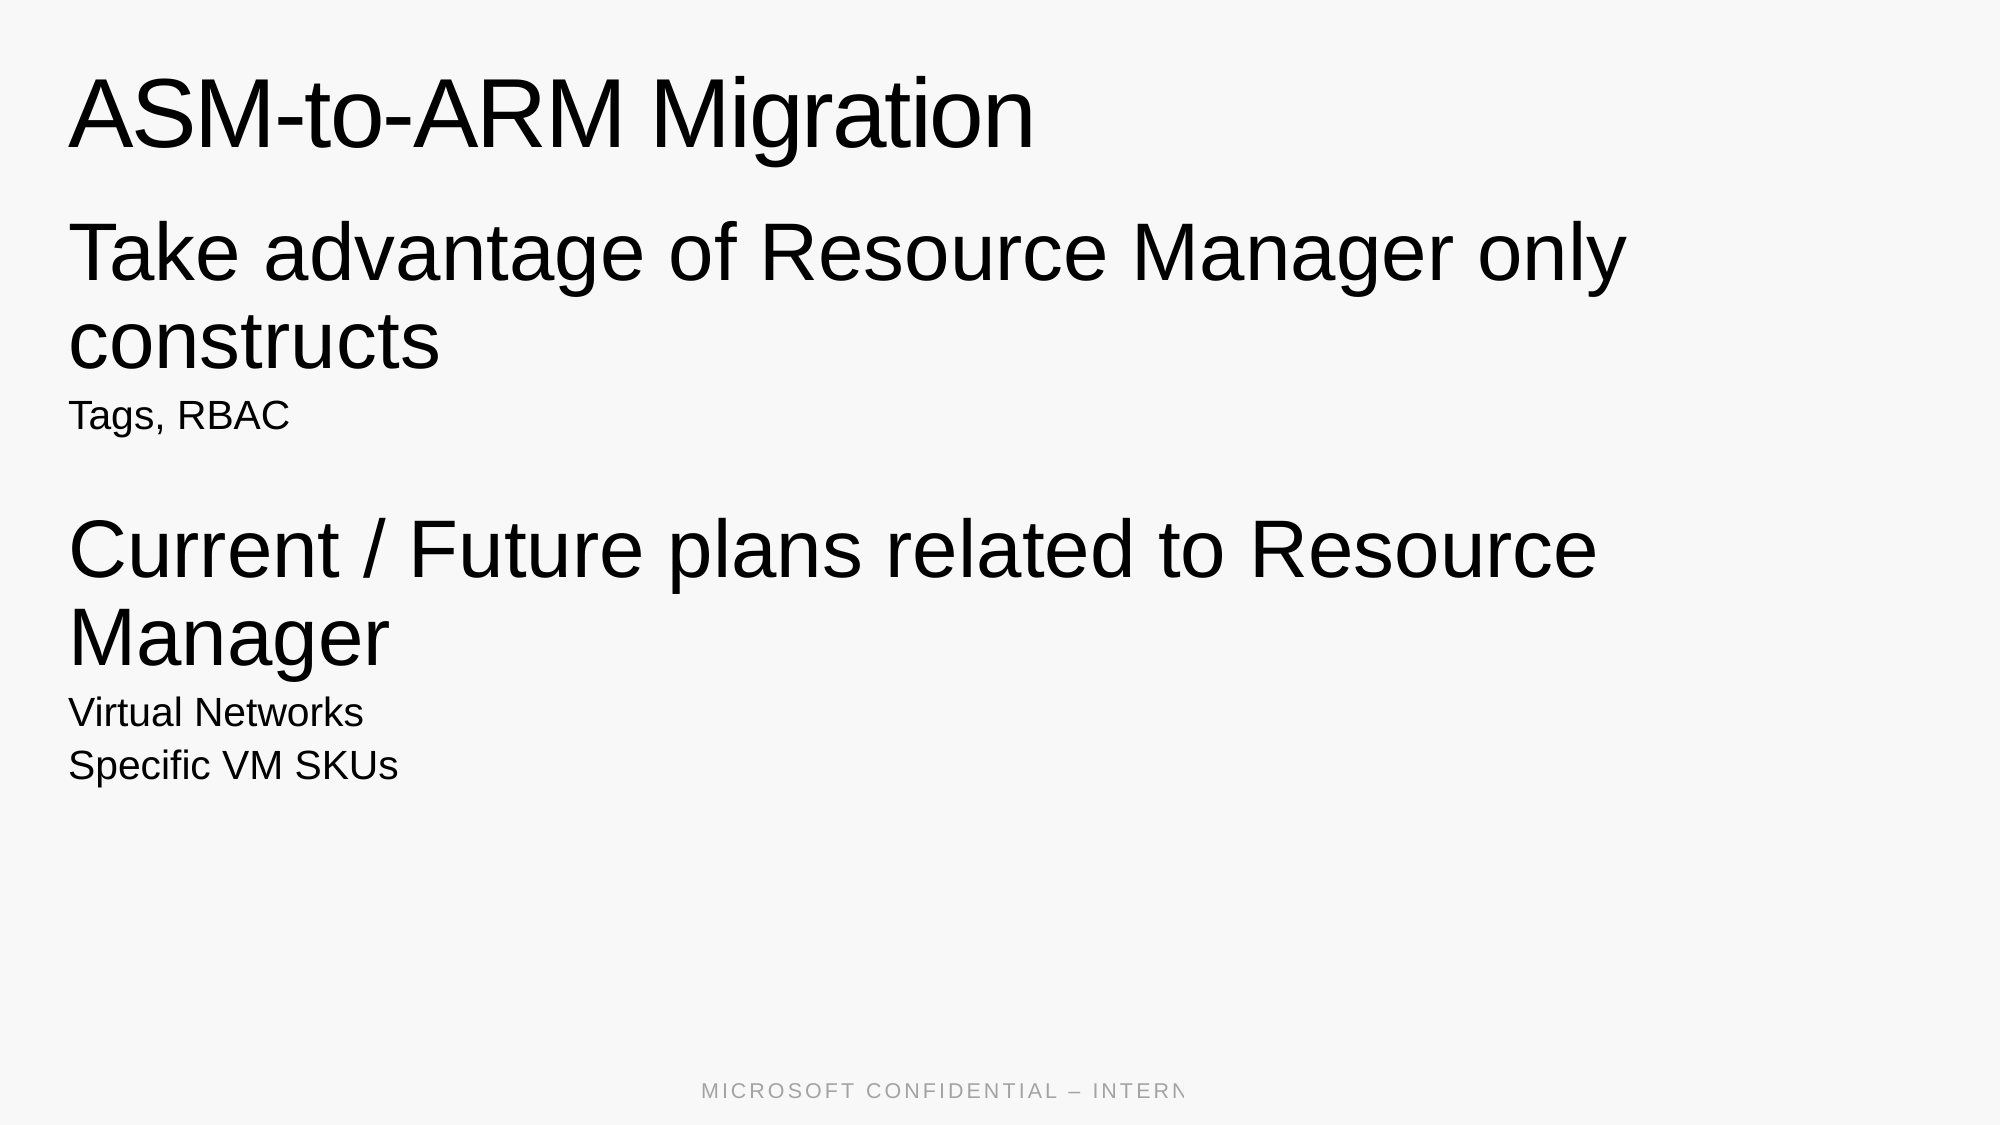

# ASM-to-ARM Migration
Take advantage of Resource Manager only constructs
Tags, RBAC

Current / Future plans related to Resource Manager
Virtual Networks
Specific VM SKUs